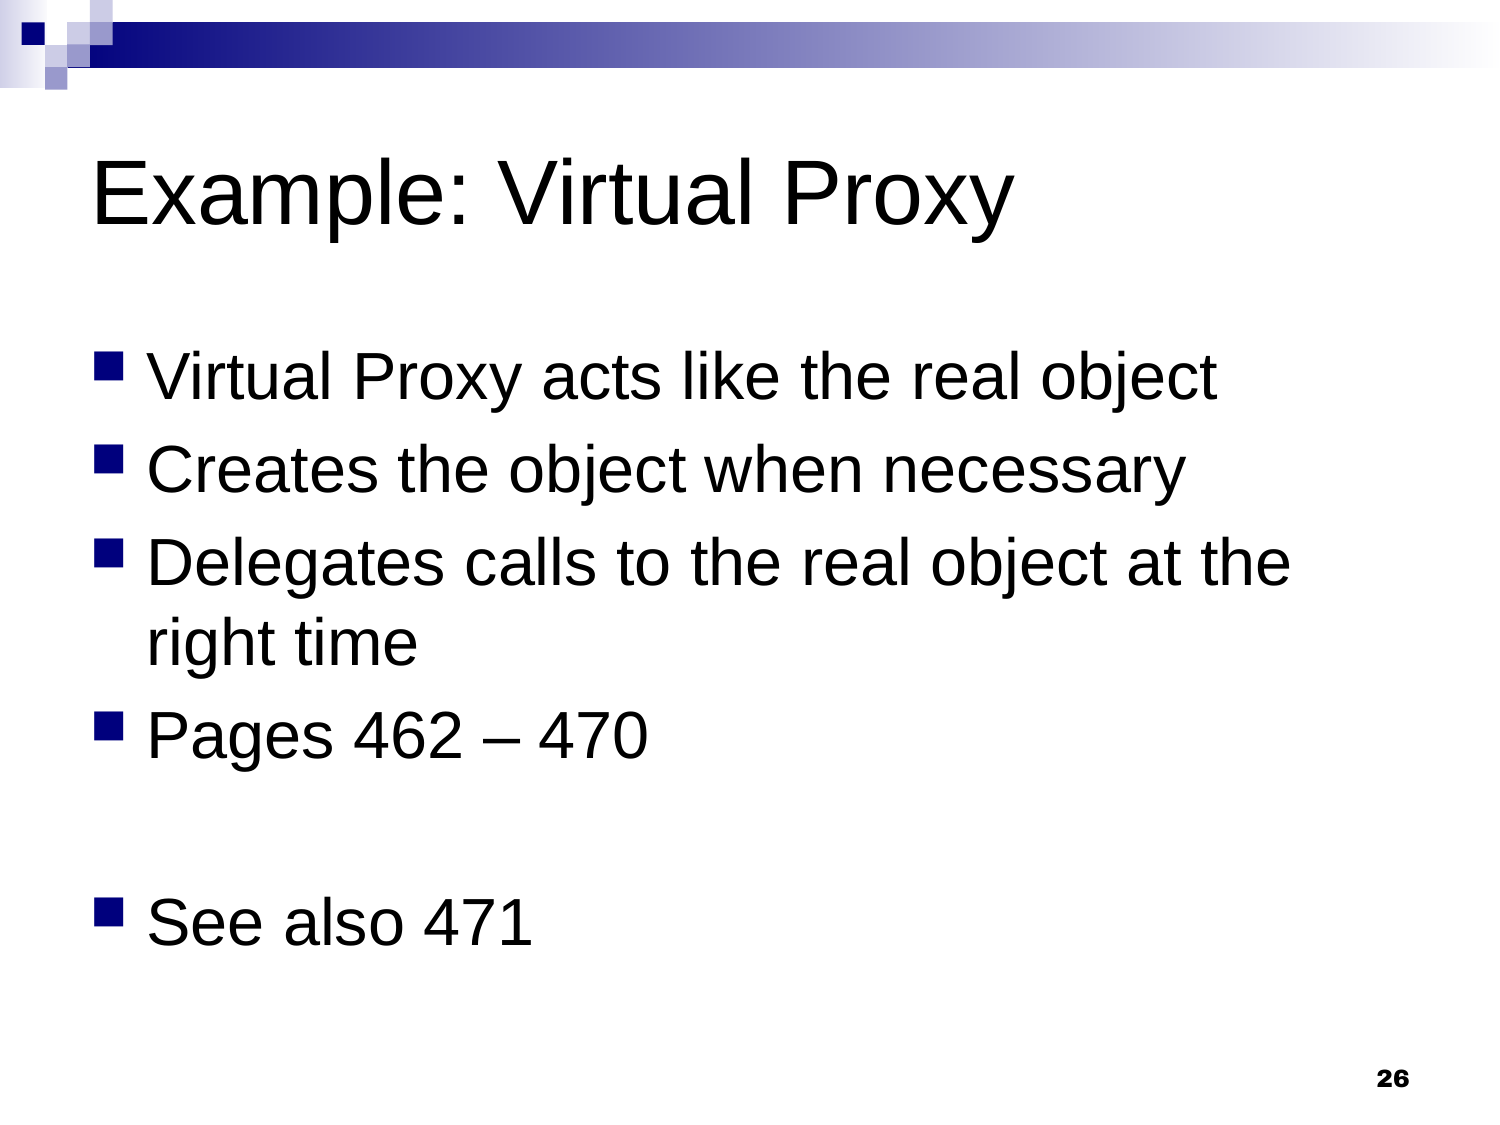

# Example: Virtual Proxy
Virtual Proxy acts like the real object
Creates the object when necessary
Delegates calls to the real object at the right time
Pages 462 – 470

See also 471
26